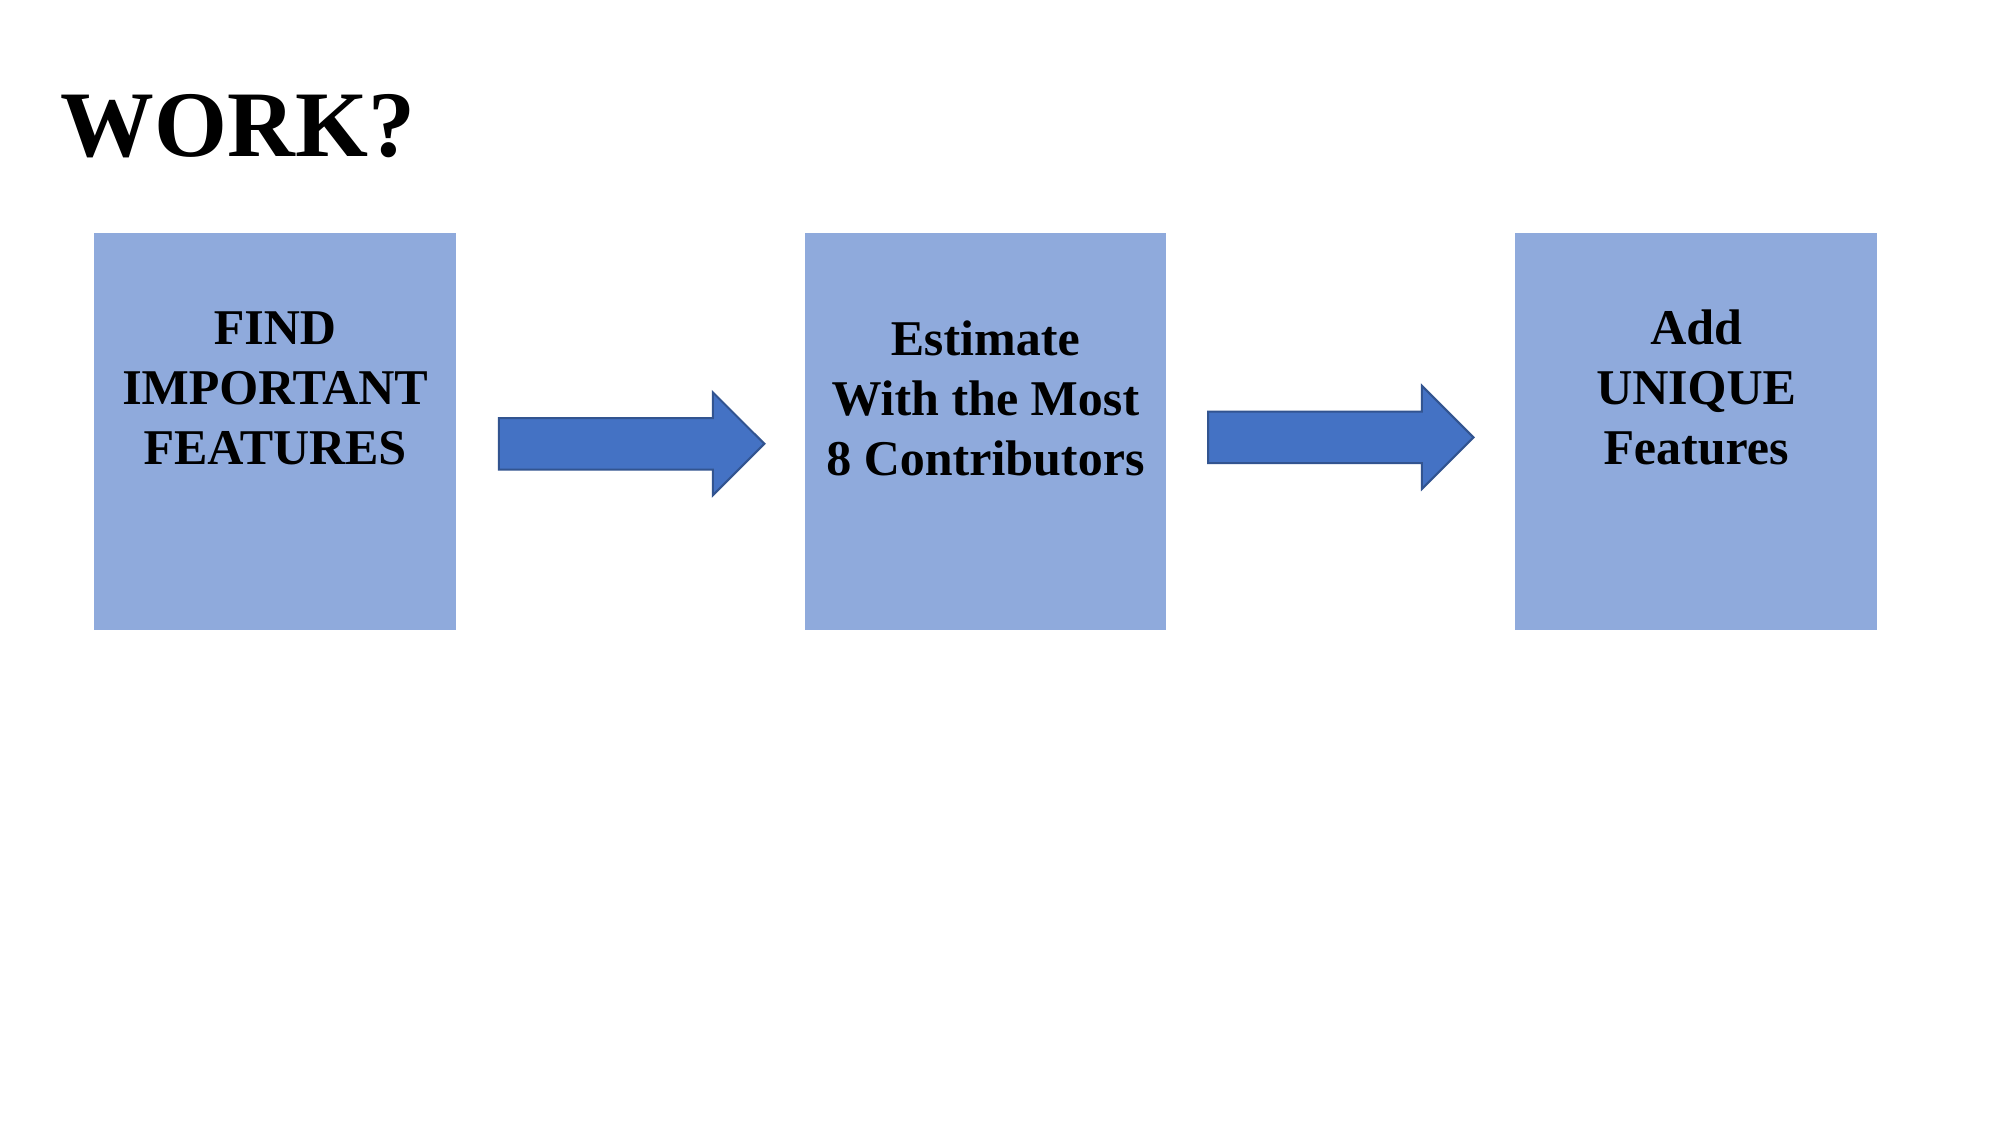

WORK?

FIND
IMPORTANT
FEATURES

Estimate
With the Most
8 Contributors

Add
UNIQUE
Features